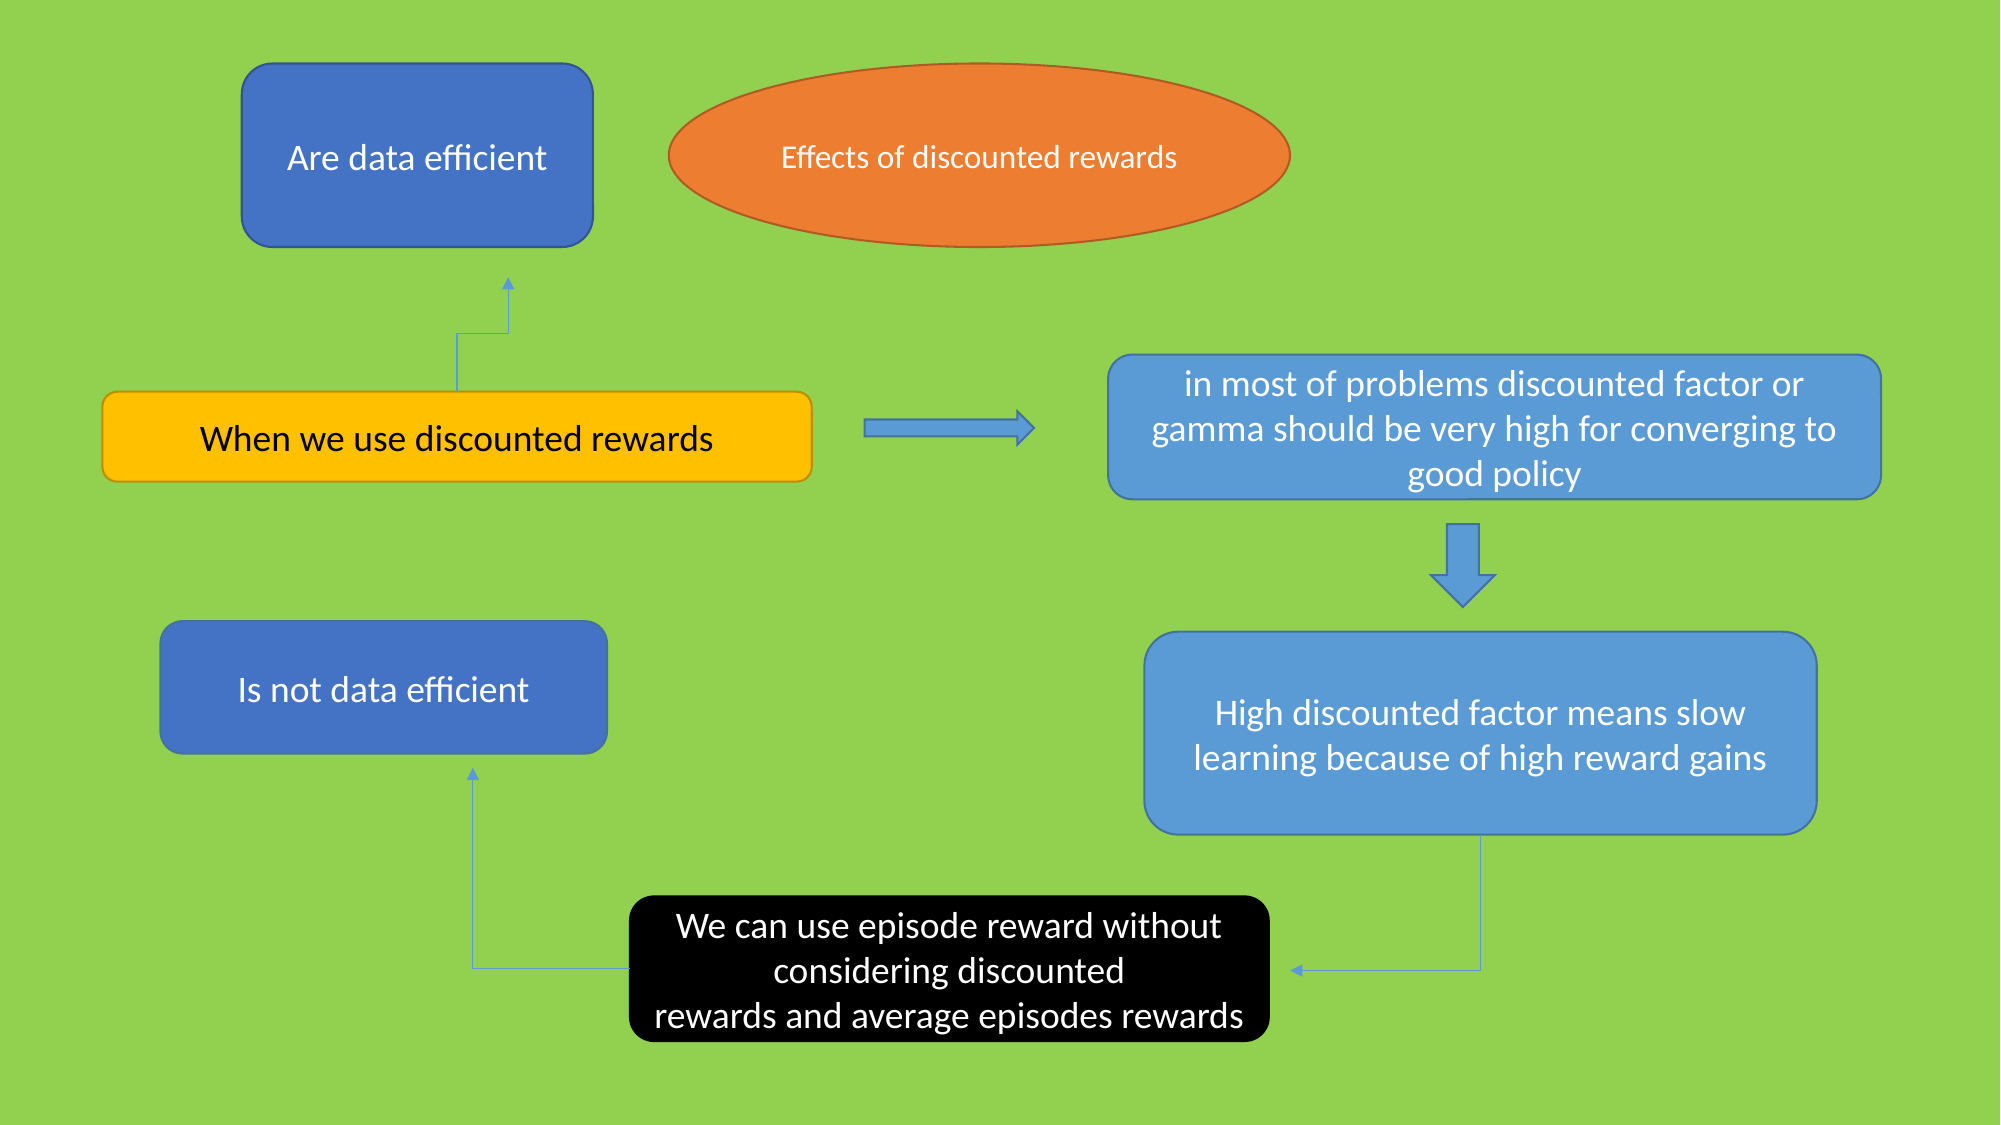

Are data efficient
Effects of discounted rewards
in most of problems discounted factor or gamma should be very high for converging to good policy
When we use discounted rewards

Is not data efficient
High discounted factor means slow learning because of high reward gains
We can use episode reward without considering discounted
rewards and average episodes rewards